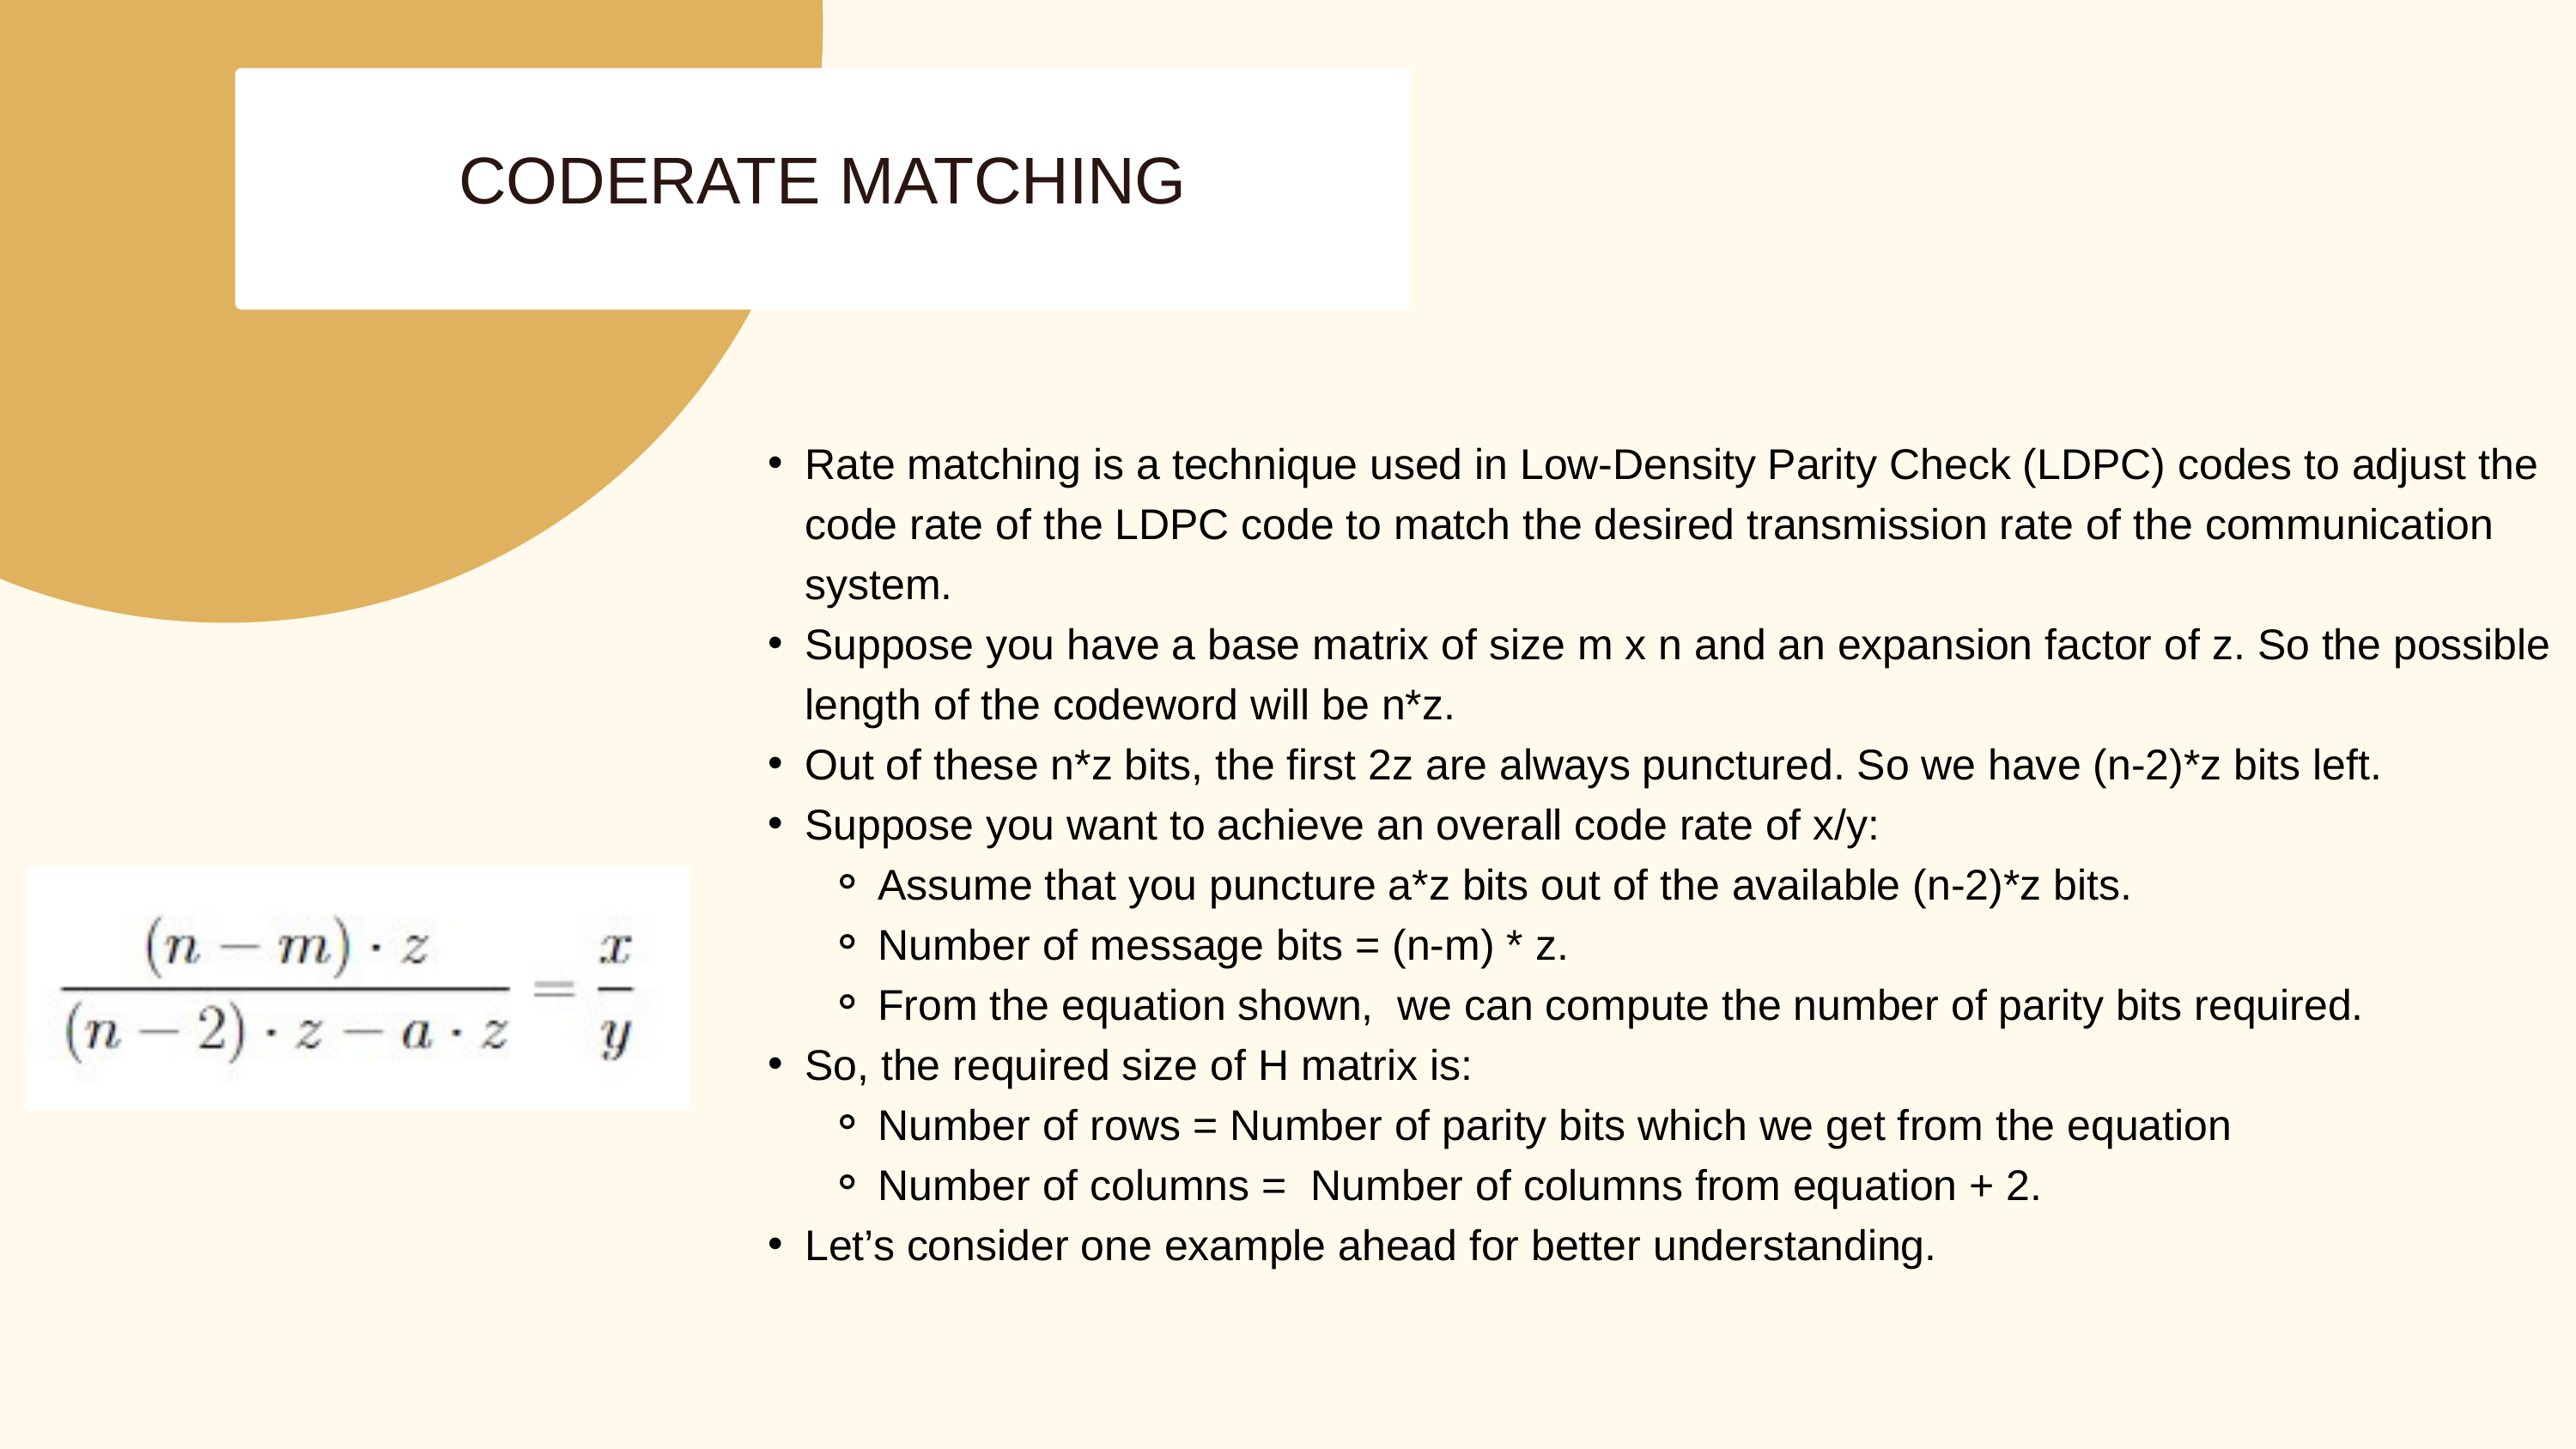

CODERATE MATCHING

Rate matching is a technique used in Low-Density Parity Check (LDPC) codes to adjust the code rate of the LDPC code to match the desired transmission rate of the communication system.
Suppose you have a base matrix of size m x n and an expansion factor of z. So the possible length of the codeword will be n*z.
Out of these n*z bits, the first 2z are always punctured. So we have (n-2)*z bits left.
Suppose you want to achieve an overall code rate of x/y:
Assume that you puncture a*z bits out of the available (n-2)*z bits.
Number of message bits = (n-m) * z.
From the equation shown,  we can compute the number of parity bits required.
So, the required size of H matrix is:
Number of rows = Number of parity bits which we get from the equation
Number of columns =  Number of columns from equation + 2.
Let’s consider one example ahead for better understanding.